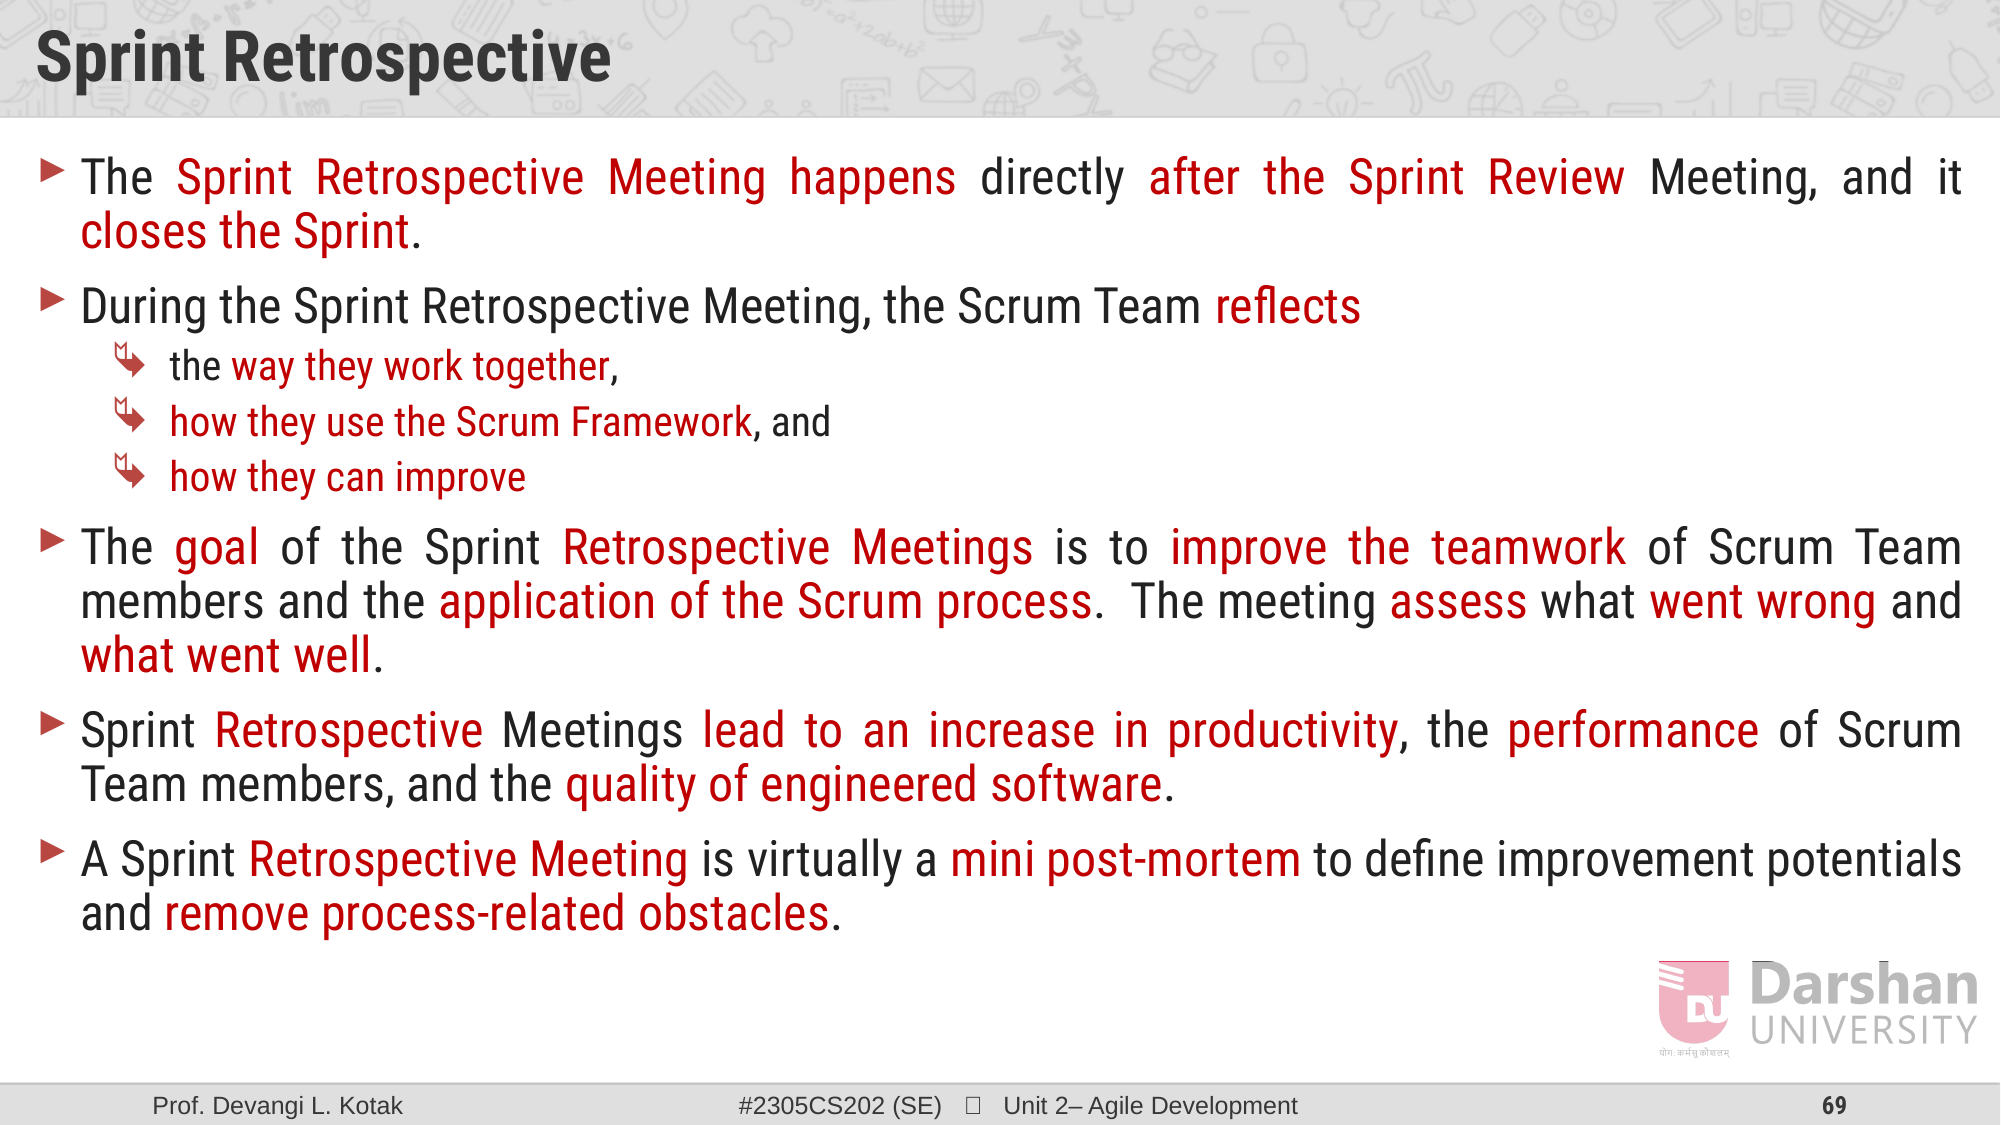

# Sprint Retrospective
The Sprint Retrospective Meeting happens directly after the Sprint Review Meeting, and it closes the Sprint.
During the Sprint Retrospective Meeting, the Scrum Team reflects
the way they work together,
how they use the Scrum Framework, and
how they can improve
The goal of the Sprint Retrospective Meetings is to improve the teamwork of Scrum Team members and the application of the Scrum process.  The meeting assess what went wrong and what went well.
Sprint Retrospective Meetings lead to an increase in productivity, the performance of Scrum Team members, and the quality of engineered software.
A Sprint Retrospective Meeting is virtually a mini post-mortem to define improvement potentials and remove process-related obstacles.